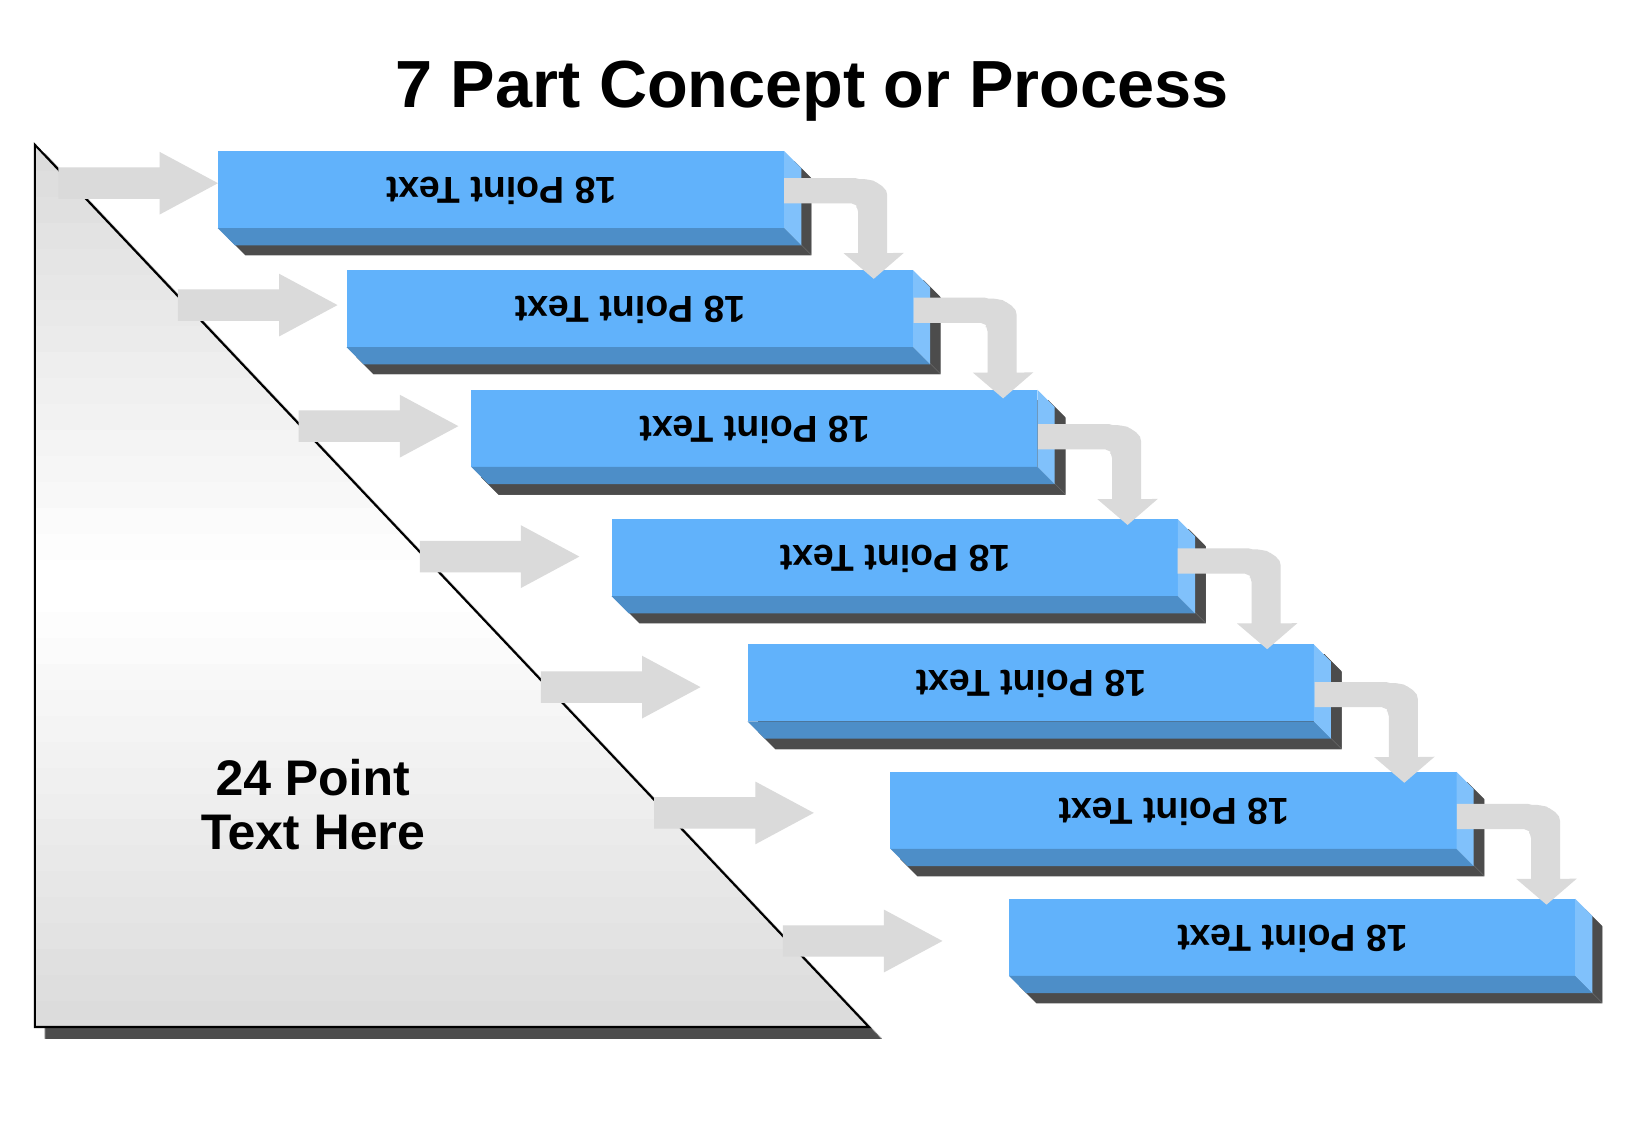

18 Point Text
# 7 Part Concept or Process
18 Point Text
24 Point
Text Here
18 Point Text

18 Point Text

18 Point Text

18 Point Text

18 Point Text